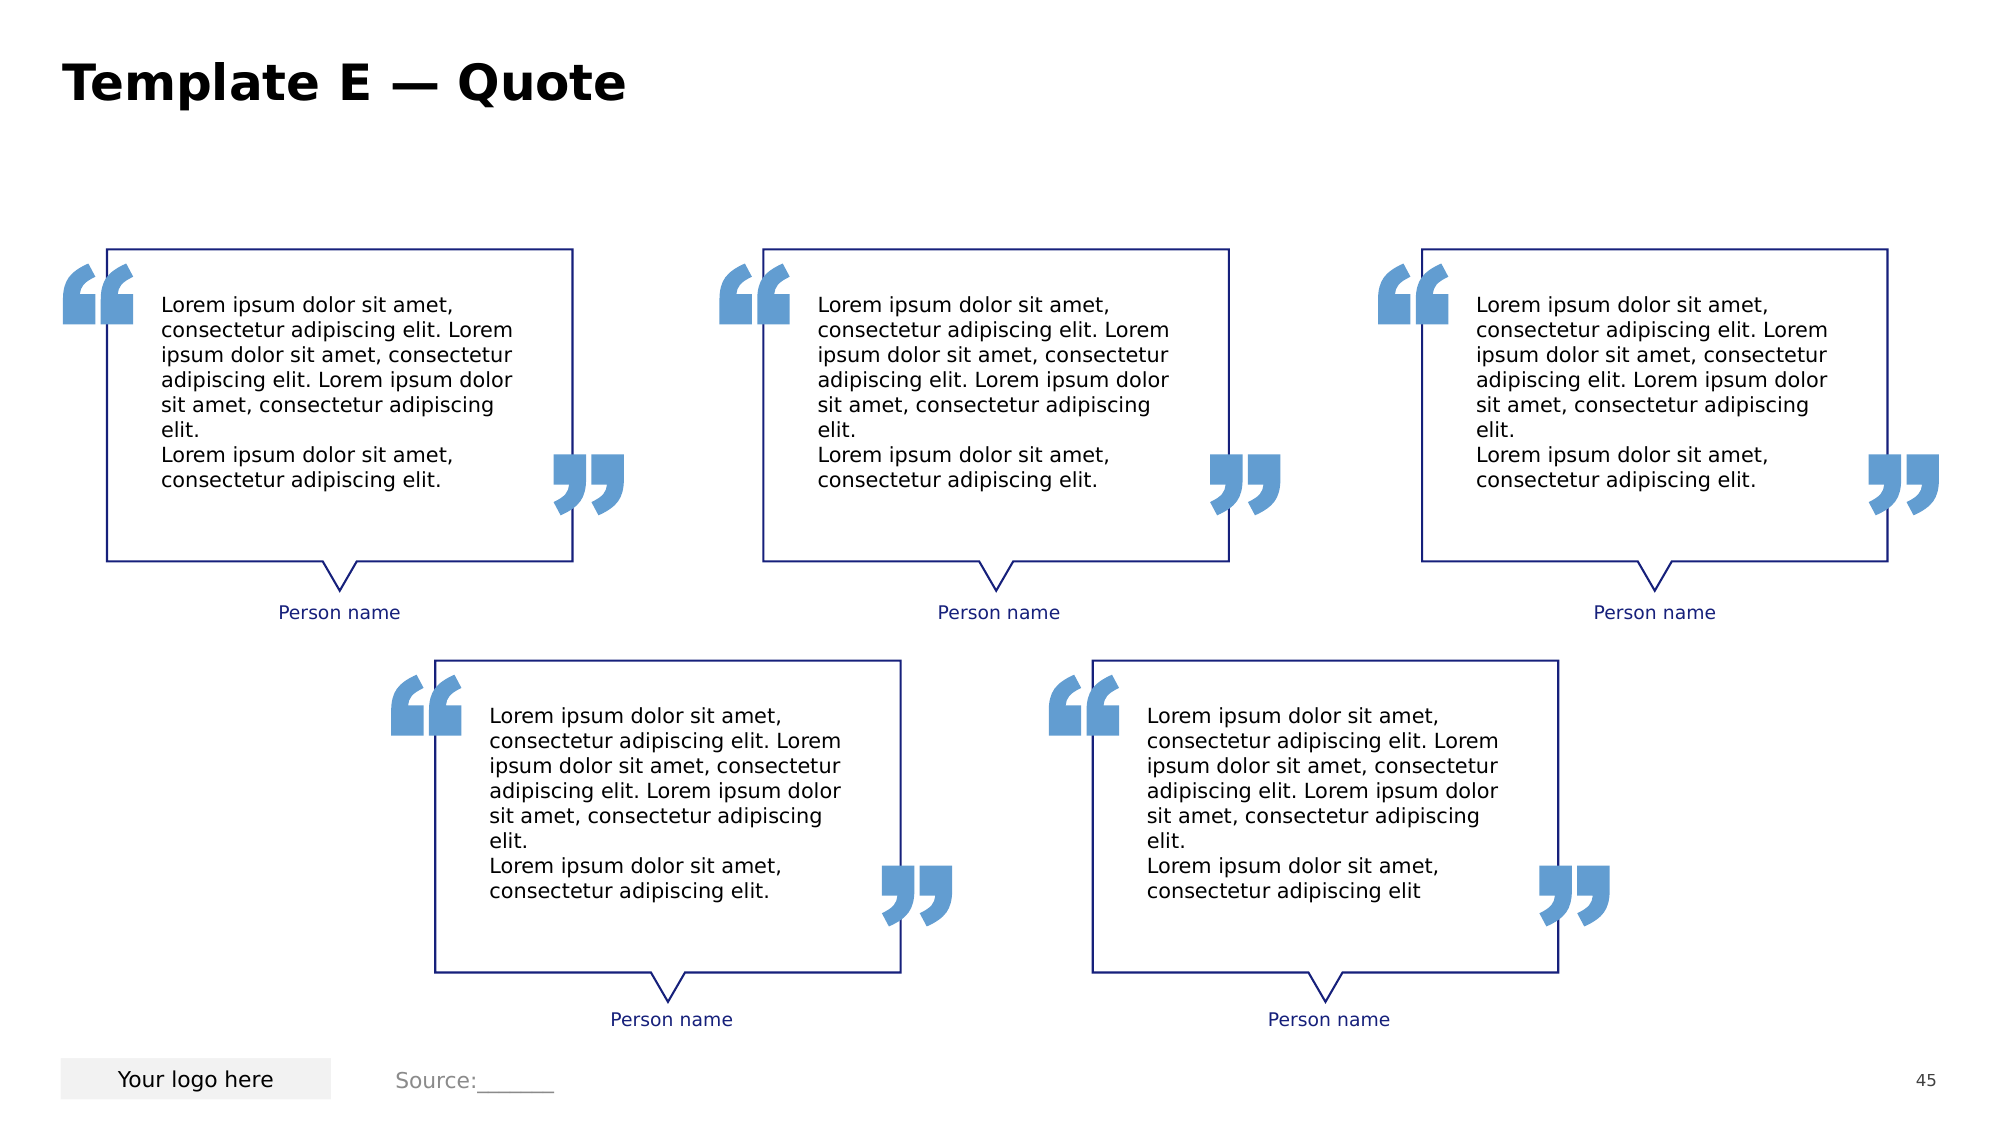

# Template E — Quote

Lorem ipsum dolor sit amet, consectetur adipiscing elit. Lorem ipsum dolor sit amet, consectetur adipiscing elit. Lorem ipsum dolor sit amet, consectetur adipiscing elit.
Lorem ipsum dolor sit amet, consectetur adipiscing elit.
Lorem ipsum dolor sit amet, consectetur adipiscing elit. Lorem ipsum dolor sit amet, consectetur adipiscing elit. Lorem ipsum dolor sit amet, consectetur adipiscing elit.
Lorem ipsum dolor sit amet, consectetur adipiscing elit.
Lorem ipsum dolor sit amet, consectetur adipiscing elit. Lorem ipsum dolor sit amet, consectetur adipiscing elit. Lorem ipsum dolor sit amet, consectetur adipiscing elit.
Lorem ipsum dolor sit amet, consectetur adipiscing elit.

Person name
Person name
Person name

Lorem ipsum dolor sit amet, consectetur adipiscing elit. Lorem ipsum dolor sit amet, consectetur adipiscing elit. Lorem ipsum dolor sit amet, consectetur adipiscing elit.
Lorem ipsum dolor sit amet, consectetur adipiscing elit.
Lorem ipsum dolor sit amet, consectetur adipiscing elit. Lorem ipsum dolor sit amet, consectetur adipiscing elit. Lorem ipsum dolor sit amet, consectetur adipiscing elit.
Lorem ipsum dolor sit amet, consectetur adipiscing elit

Person name
Person name
Source:_______